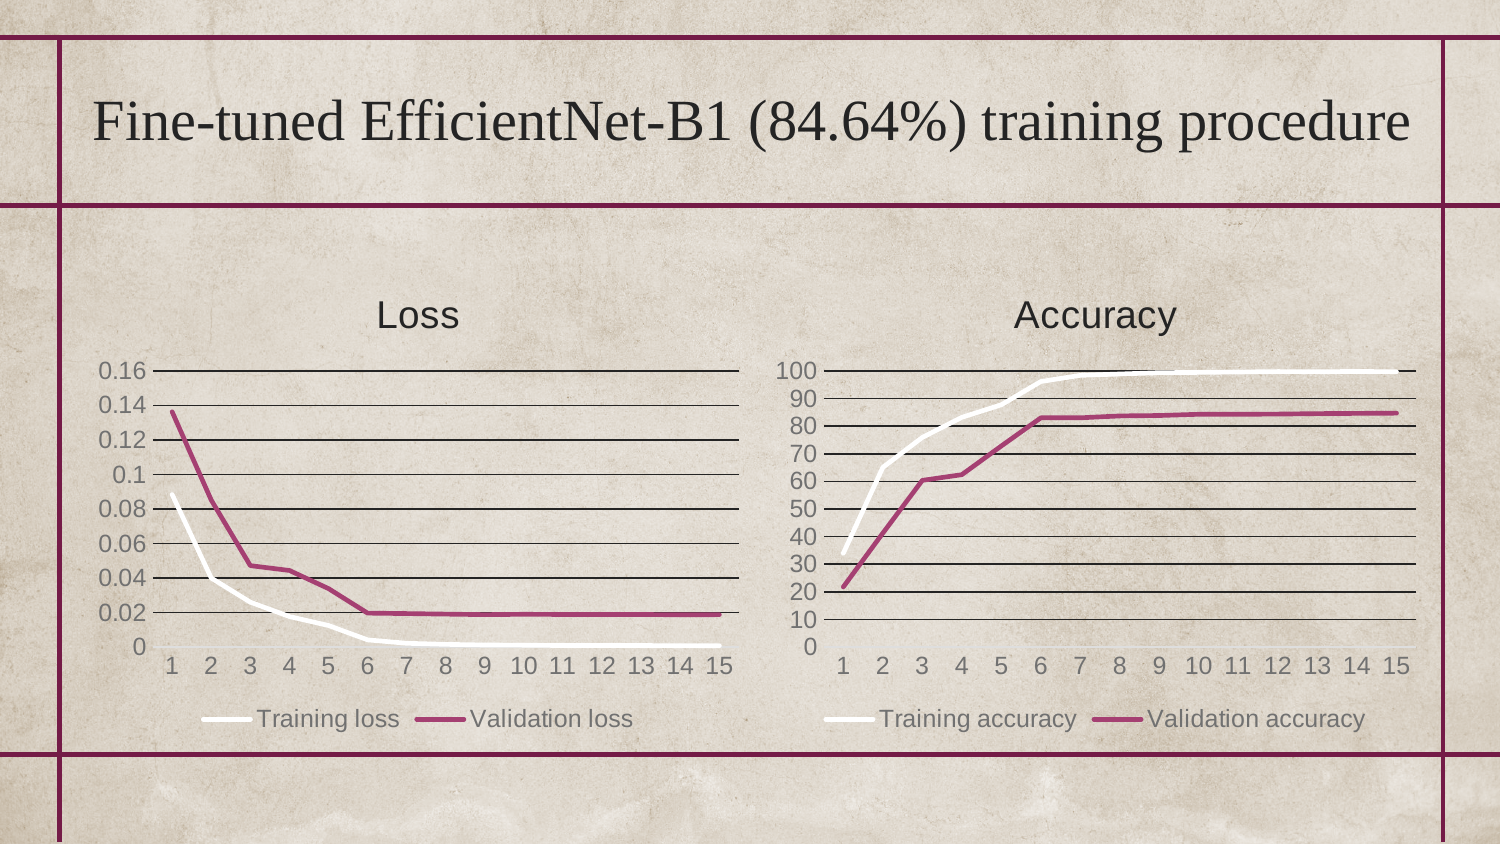

# Fine-tuned EfficientNet-B1 (84.64%) training procedure

### Chart: Loss

| Category | Training loss | Validation loss |
|---|---|---|
| 1 | 0.0884 | 0.1363 |
| 2 | 0.04 | 0.0852 |
| 3 | 0.026 | 0.0472 |
| 4 | 0.0177 | 0.0444 |
| 5 | 0.0125 | 0.0339 |
| 6 | 0.0042 | 0.0197 |
| 7 | 0.0022 | 0.0194 |
| 8 | 0.0016 | 0.0191 |
| 9 | 0.0012 | 0.0188 |
| 10 | 0.0011 | 0.019 |
| 11 | 0.0009 | 0.0189 |
| 12 | 0.0009 | 0.0189 |
| 13 | 0.0009 | 0.0189 |
| 14 | 0.0008 | 0.0187 |
| 15 | 0.0008 | 0.0188 |

### Chart: Accuracy

| Category | Training accuracy | Validation accuracy |
|---|---|---|
| 1 | 33.96 | 21.78 |
| 2 | 65.05 | 41.25 |
| 3 | 75.92 | 60.38 |
| 4 | 83.19 | 62.43 |
| 5 | 87.74 | 72.84 |
| 6 | 96.17 | 83.01 |
| 7 | 98.39 | 83.01 |
| 8 | 98.88 | 83.69 |
| 9 | 99.35 | 83.86 |
| 10 | 99.46 | 84.29 |
| 11 | 99.61 | 84.29 |
| 12 | 99.75 | 84.37 |
| 13 | 99.68 | 84.54 |
| 14 | 99.79 | 84.63 |
| 15 | 99.69 | 84.71 |